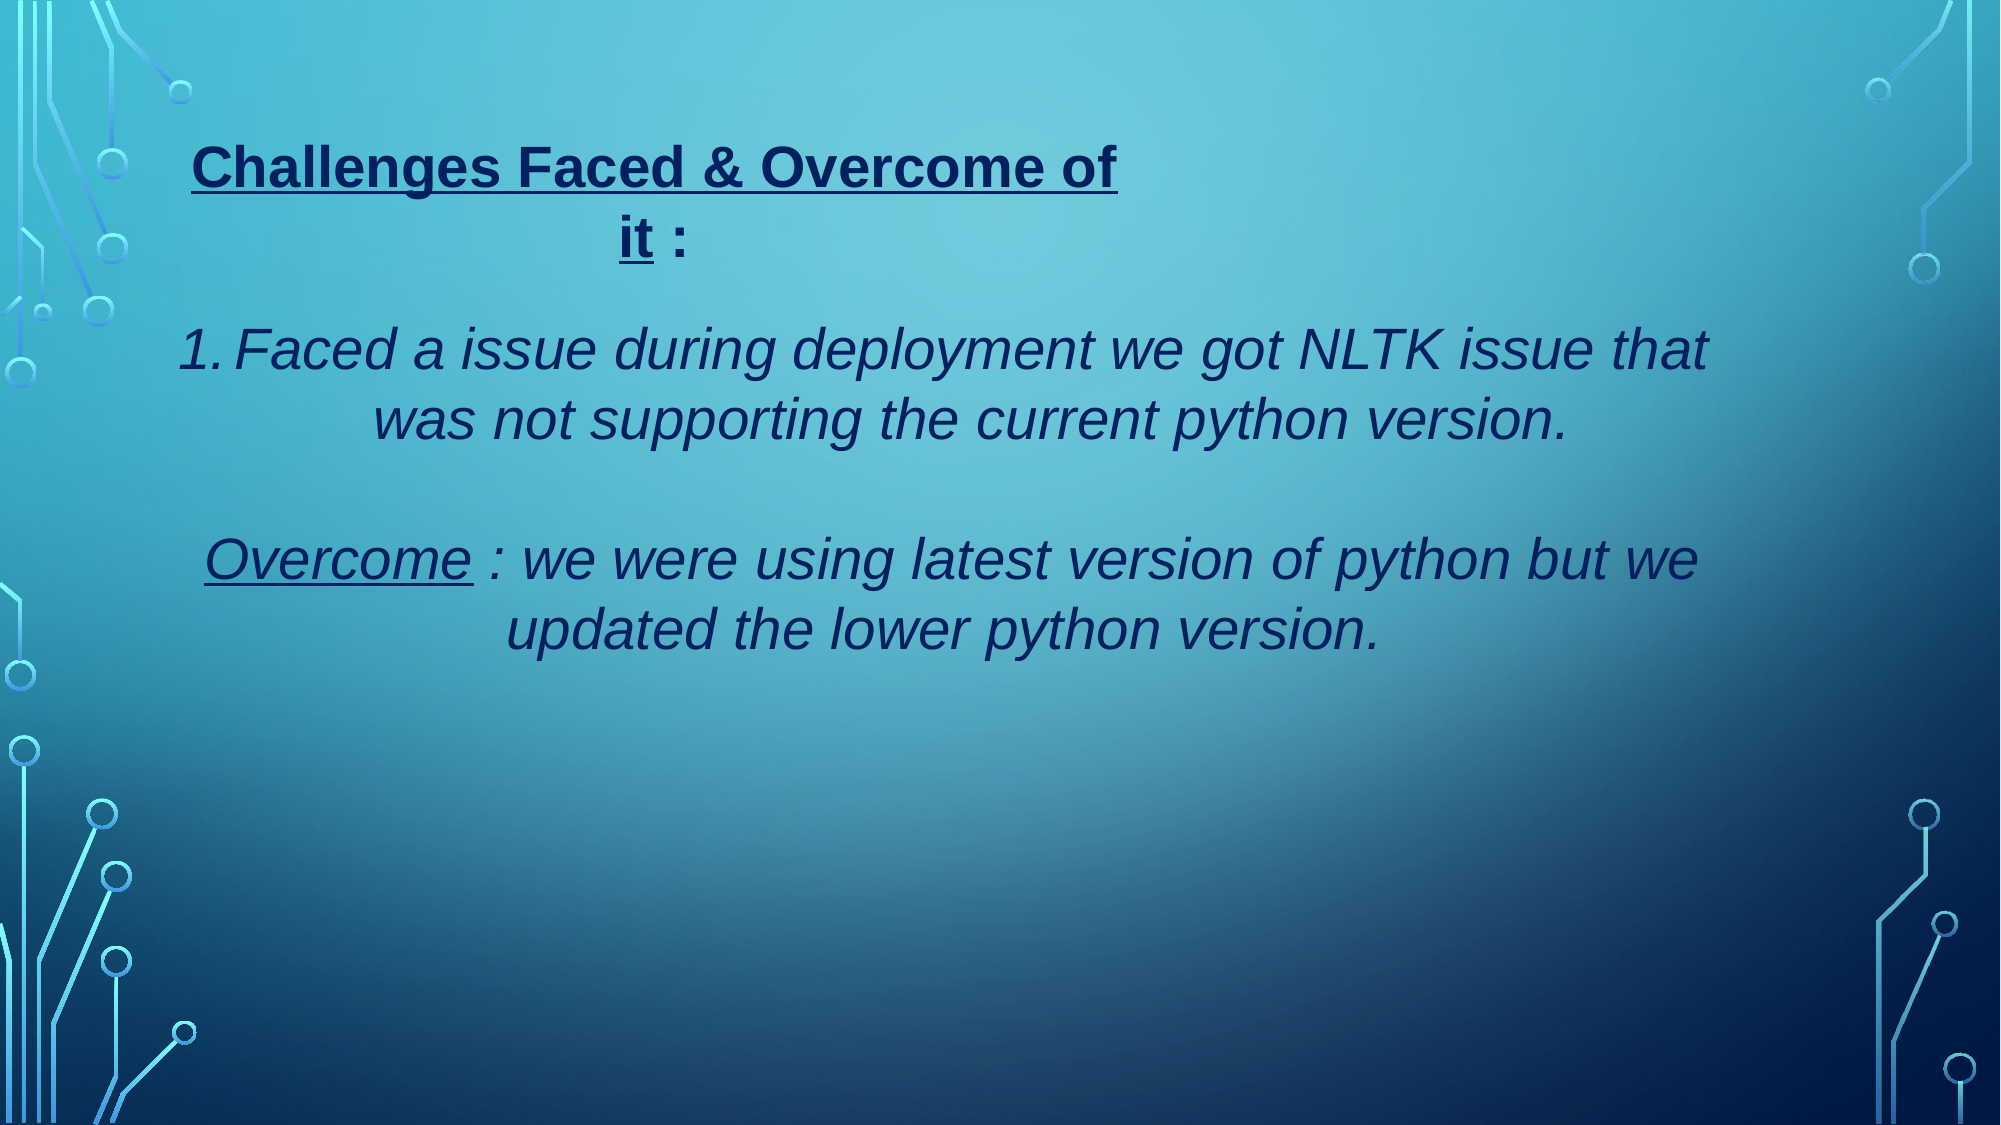

Challenges Faced & Overcome of it :
Faced a issue during deployment we got NLTK issue that was not supporting the current python version.

 Overcome : we were using latest version of python but we updated the lower python version.